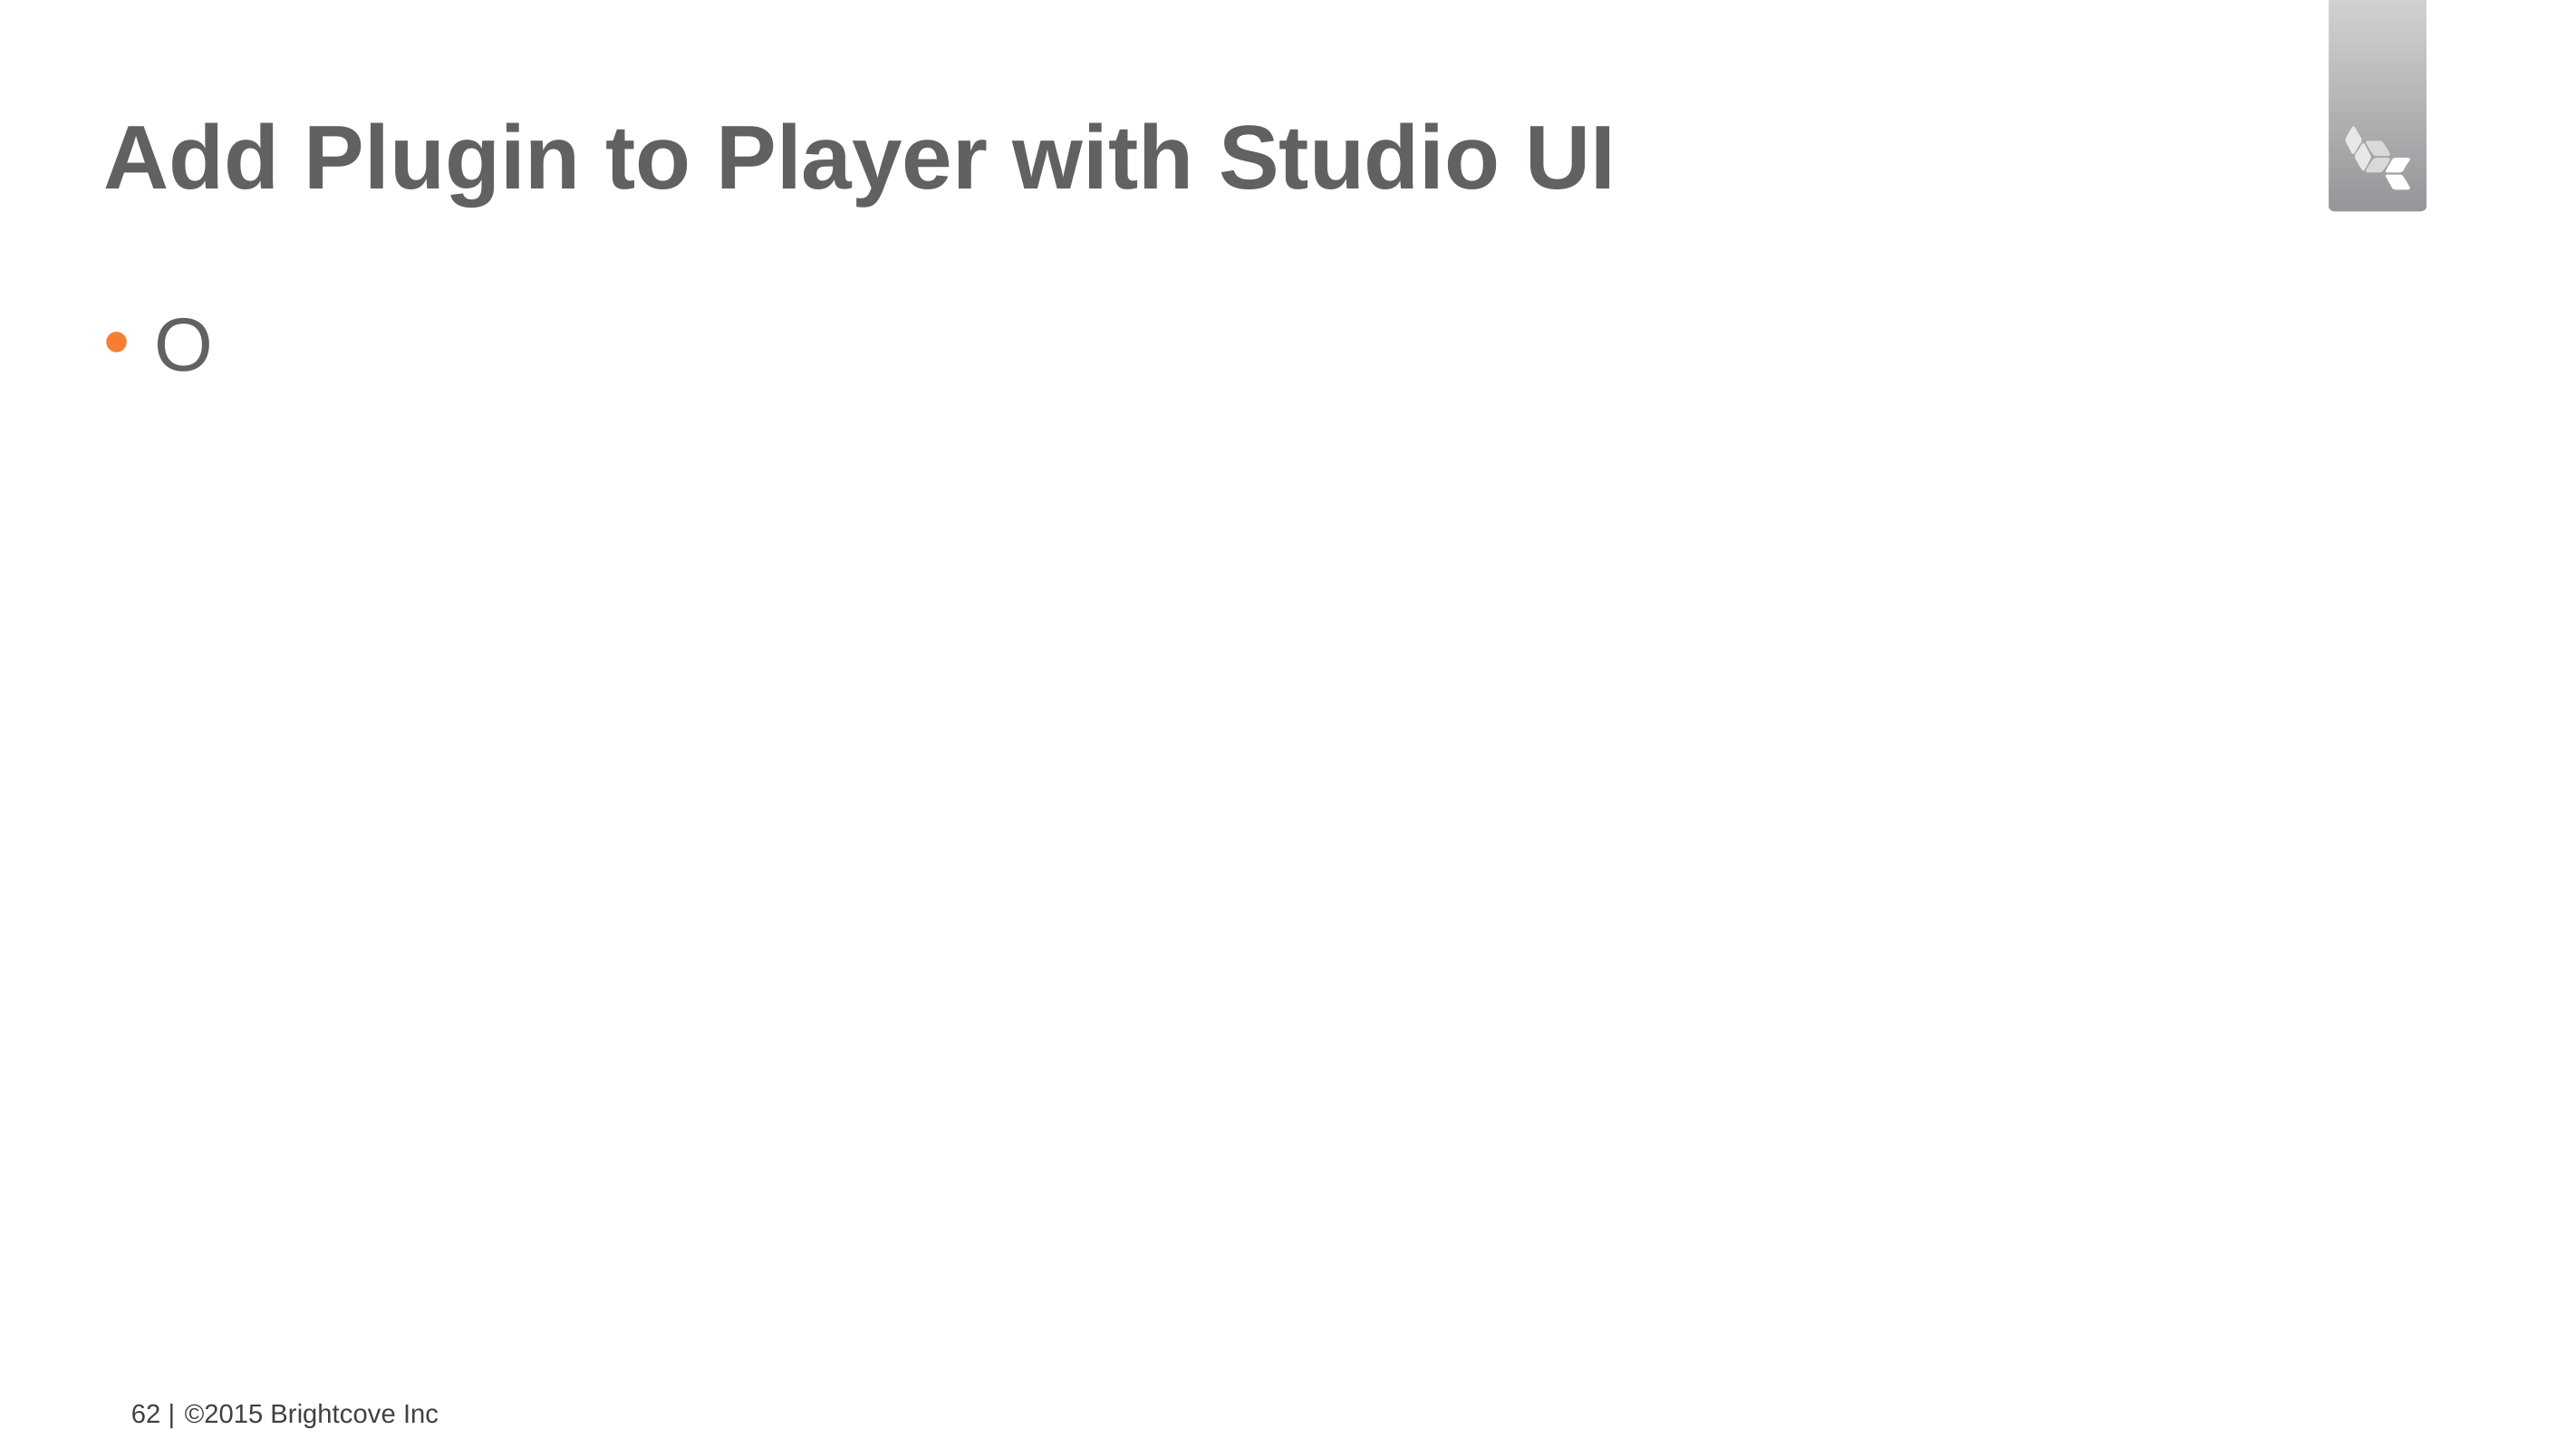

# Add Plugin to Player with Studio UI
O
62 |
©2015 Brightcove Inc